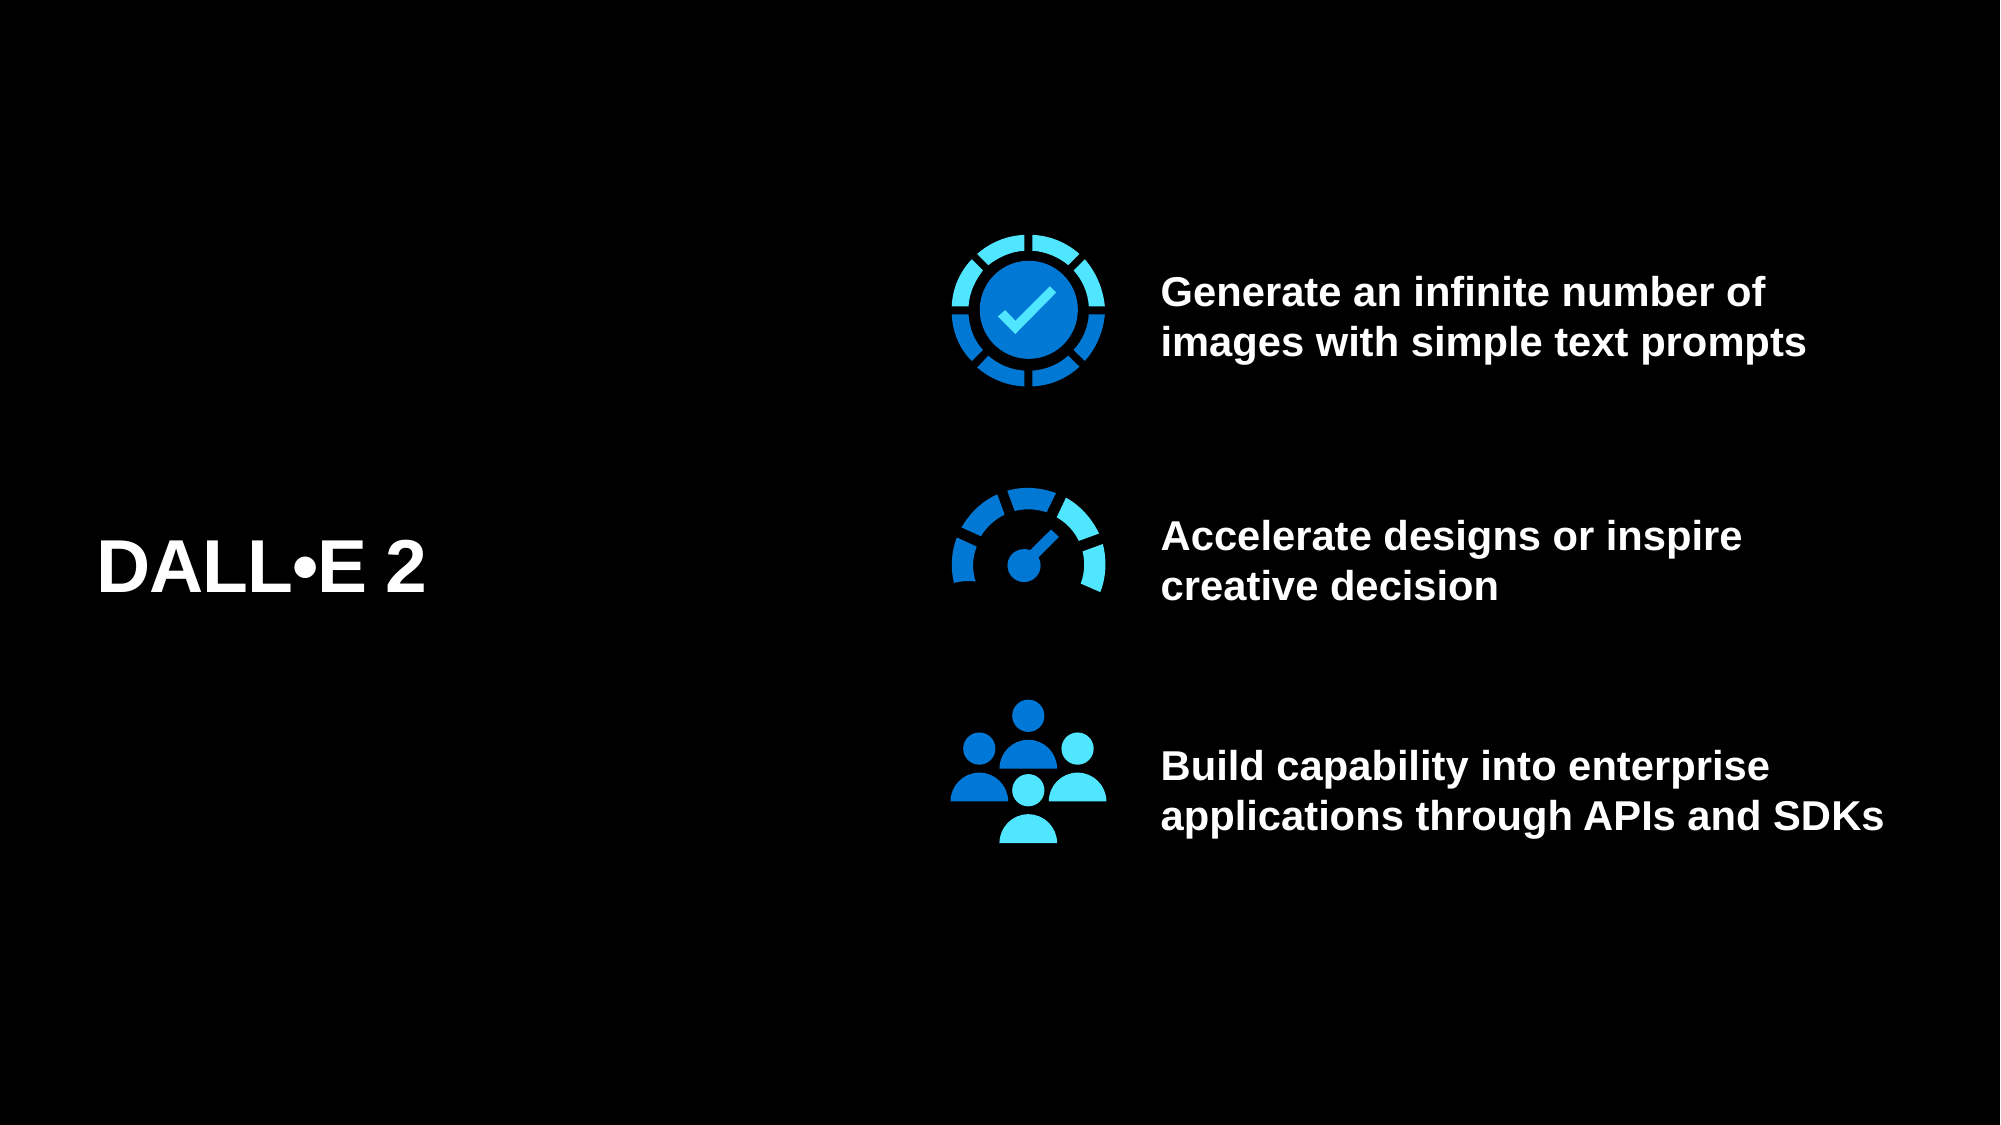

Generate an infinite number of images with simple text prompts

Accelerate designs or inspire creative decision
# DALL•E 2

Build capability into enterprise applications through APIs and SDKs